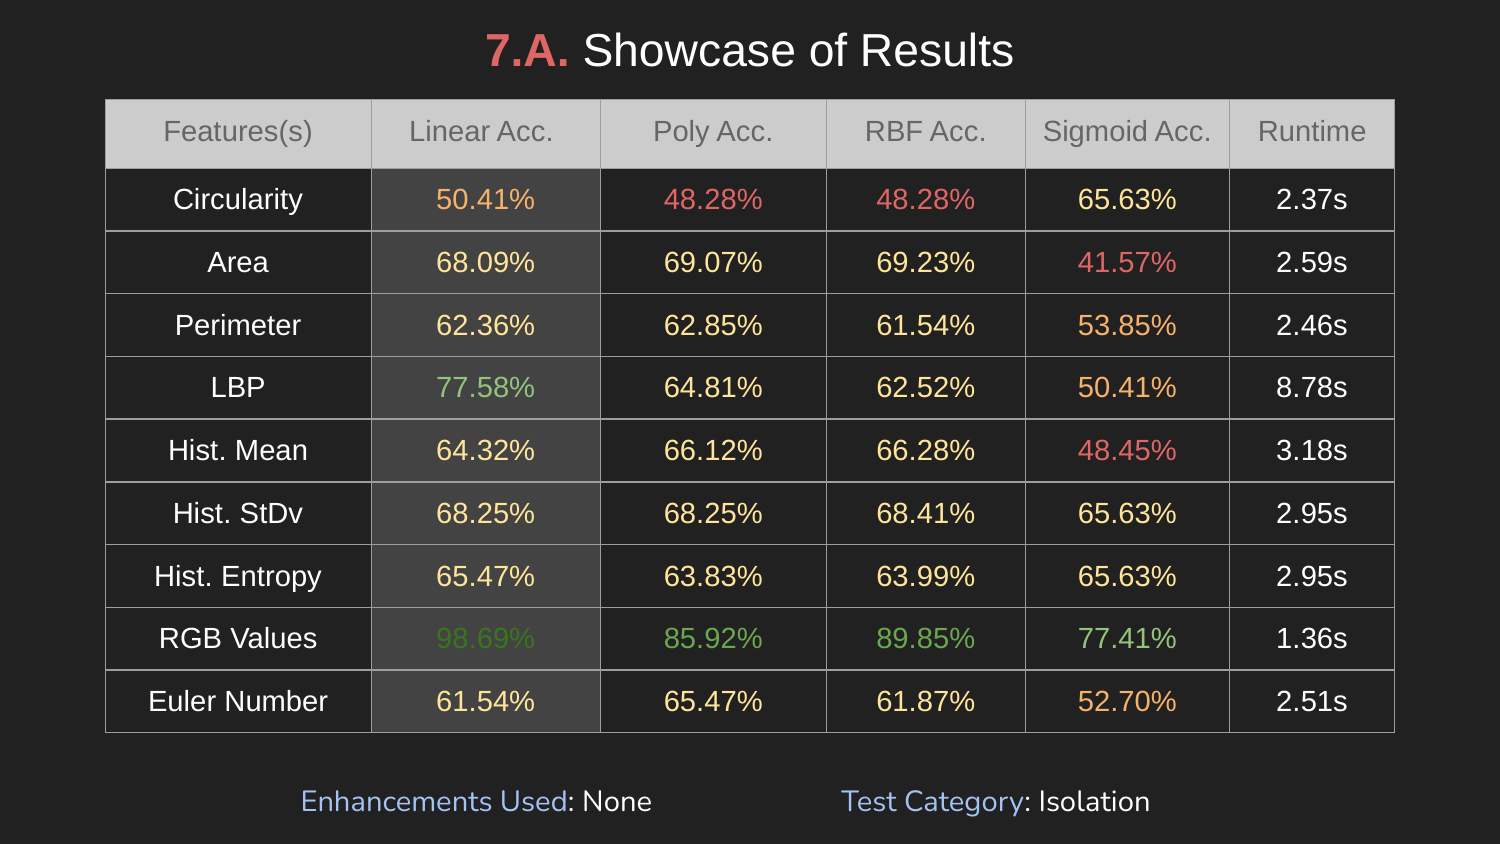

# 7.A. Showcase of Results

| Features(s) | Linear Acc. | Poly Acc. | RBF Acc. | Sigmoid Acc. | Runtime |
| --- | --- | --- | --- | --- | --- |
| Circularity | 50.41% | 48.28% | 48.28% | 65.63% | 2.37s |
| Area | 68.09% | 69.07% | 69.23% | 41.57% | 2.59s |
| Perimeter | 62.36% | 62.85% | 61.54% | 53.85% | 2.46s |
| LBP | 77.58% | 64.81% | 62.52% | 50.41% | 8.78s |
| Hist. Mean | 64.32% | 66.12% | 66.28% | 48.45% | 3.18s |
| Hist. StDv | 68.25% | 68.25% | 68.41% | 65.63% | 2.95s |
| Hist. Entropy | 65.47% | 63.83% | 63.99% | 65.63% | 2.95s |
| RGB Values | 98.69% | 85.92% | 89.85% | 77.41% | 1.36s |
| Euler Number | 61.54% | 65.47% | 61.87% | 52.70% | 2.51s |
Enhancements Used: None
Test Category: Isolation